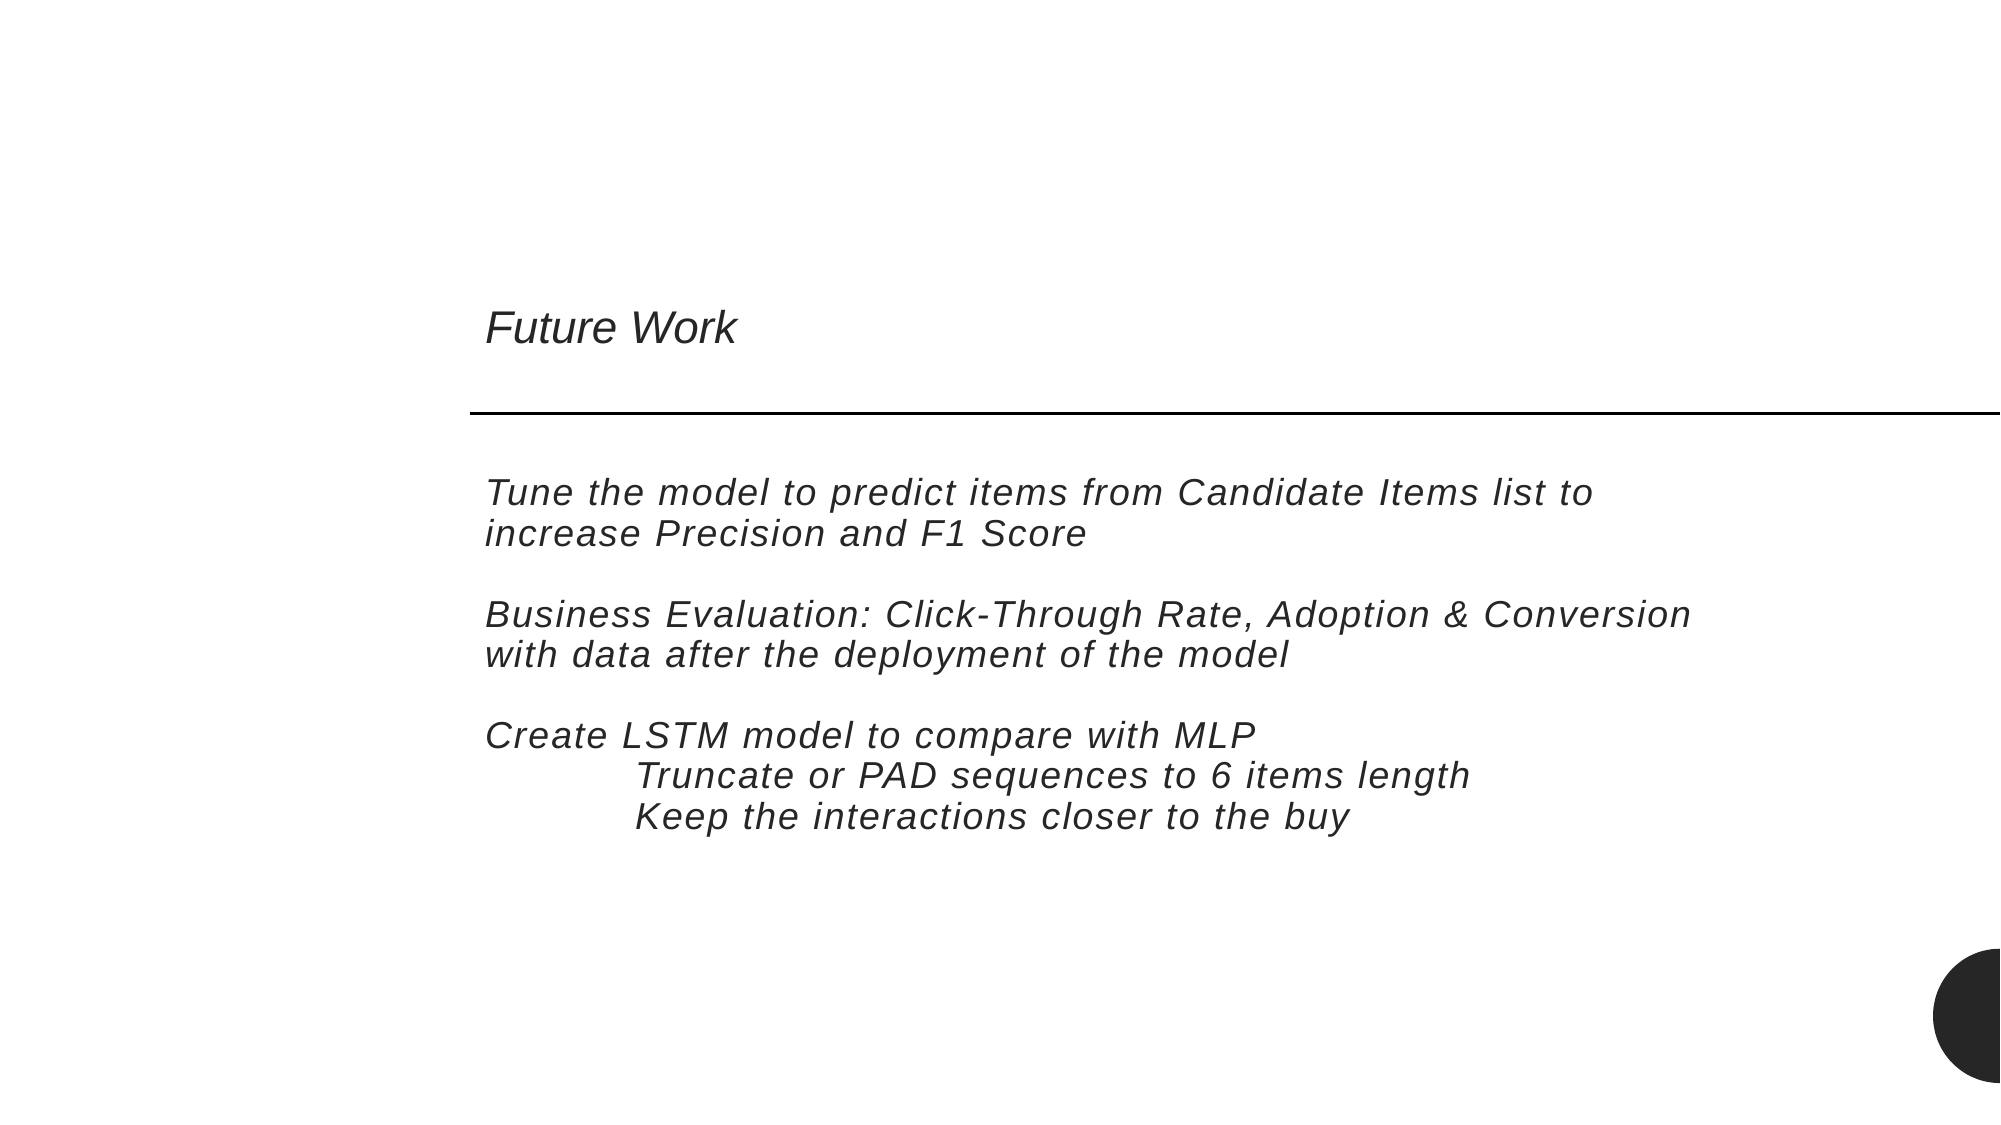

Future Work
# Tune the model to predict items from Candidate Items list to increase Precision and F1 Score Business Evaluation: Click-Through Rate, Adoption & Conversion with data after the deployment of the model Create LSTM model to compare with MLP Truncate or PAD sequences to 6 items length Keep the interactions closer to the buy